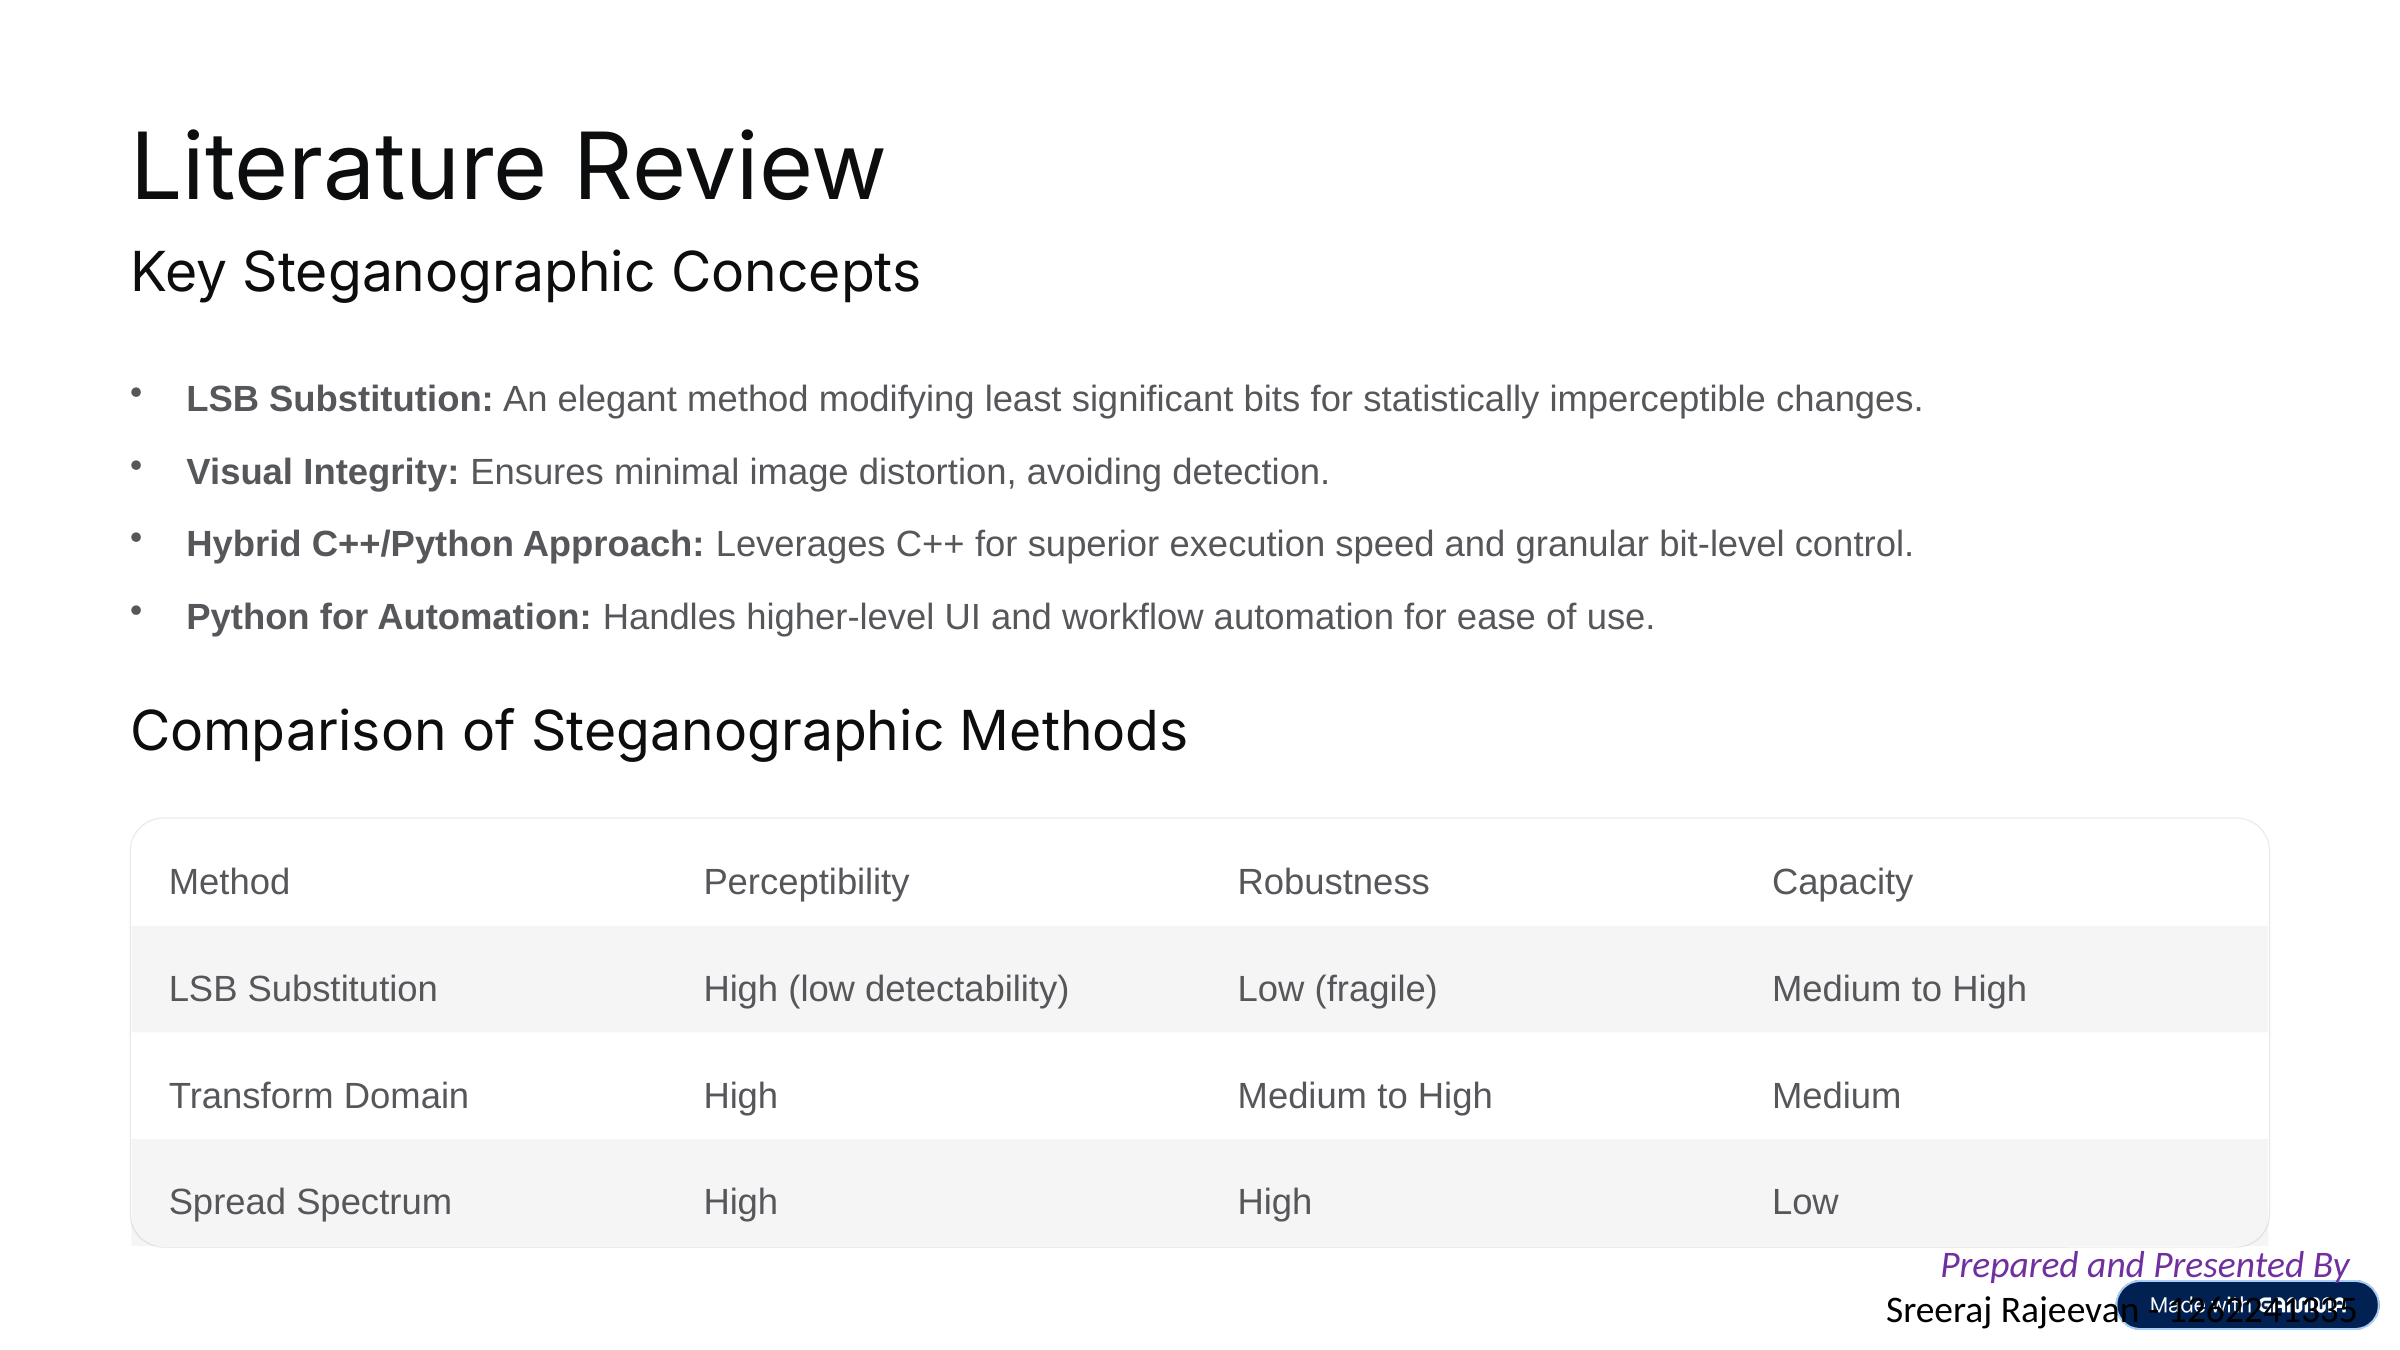

Literature Review
Key Steganographic Concepts
LSB Substitution: An elegant method modifying least significant bits for statistically imperceptible changes.
Visual Integrity: Ensures minimal image distortion, avoiding detection.
Hybrid C++/Python Approach: Leverages C++ for superior execution speed and granular bit-level control.
Python for Automation: Handles higher-level UI and workflow automation for ease of use.
Comparison of Steganographic Methods

Method
Perceptibility
Robustness
Capacity

LSB Substitution
High (low detectability)
Low (fragile)
Medium to High

Transform Domain
High
Medium to High
Medium

Spread Spectrum
High
High
Low
Prepared and Presented By
Sreeraj Rajeevan - 1262241335